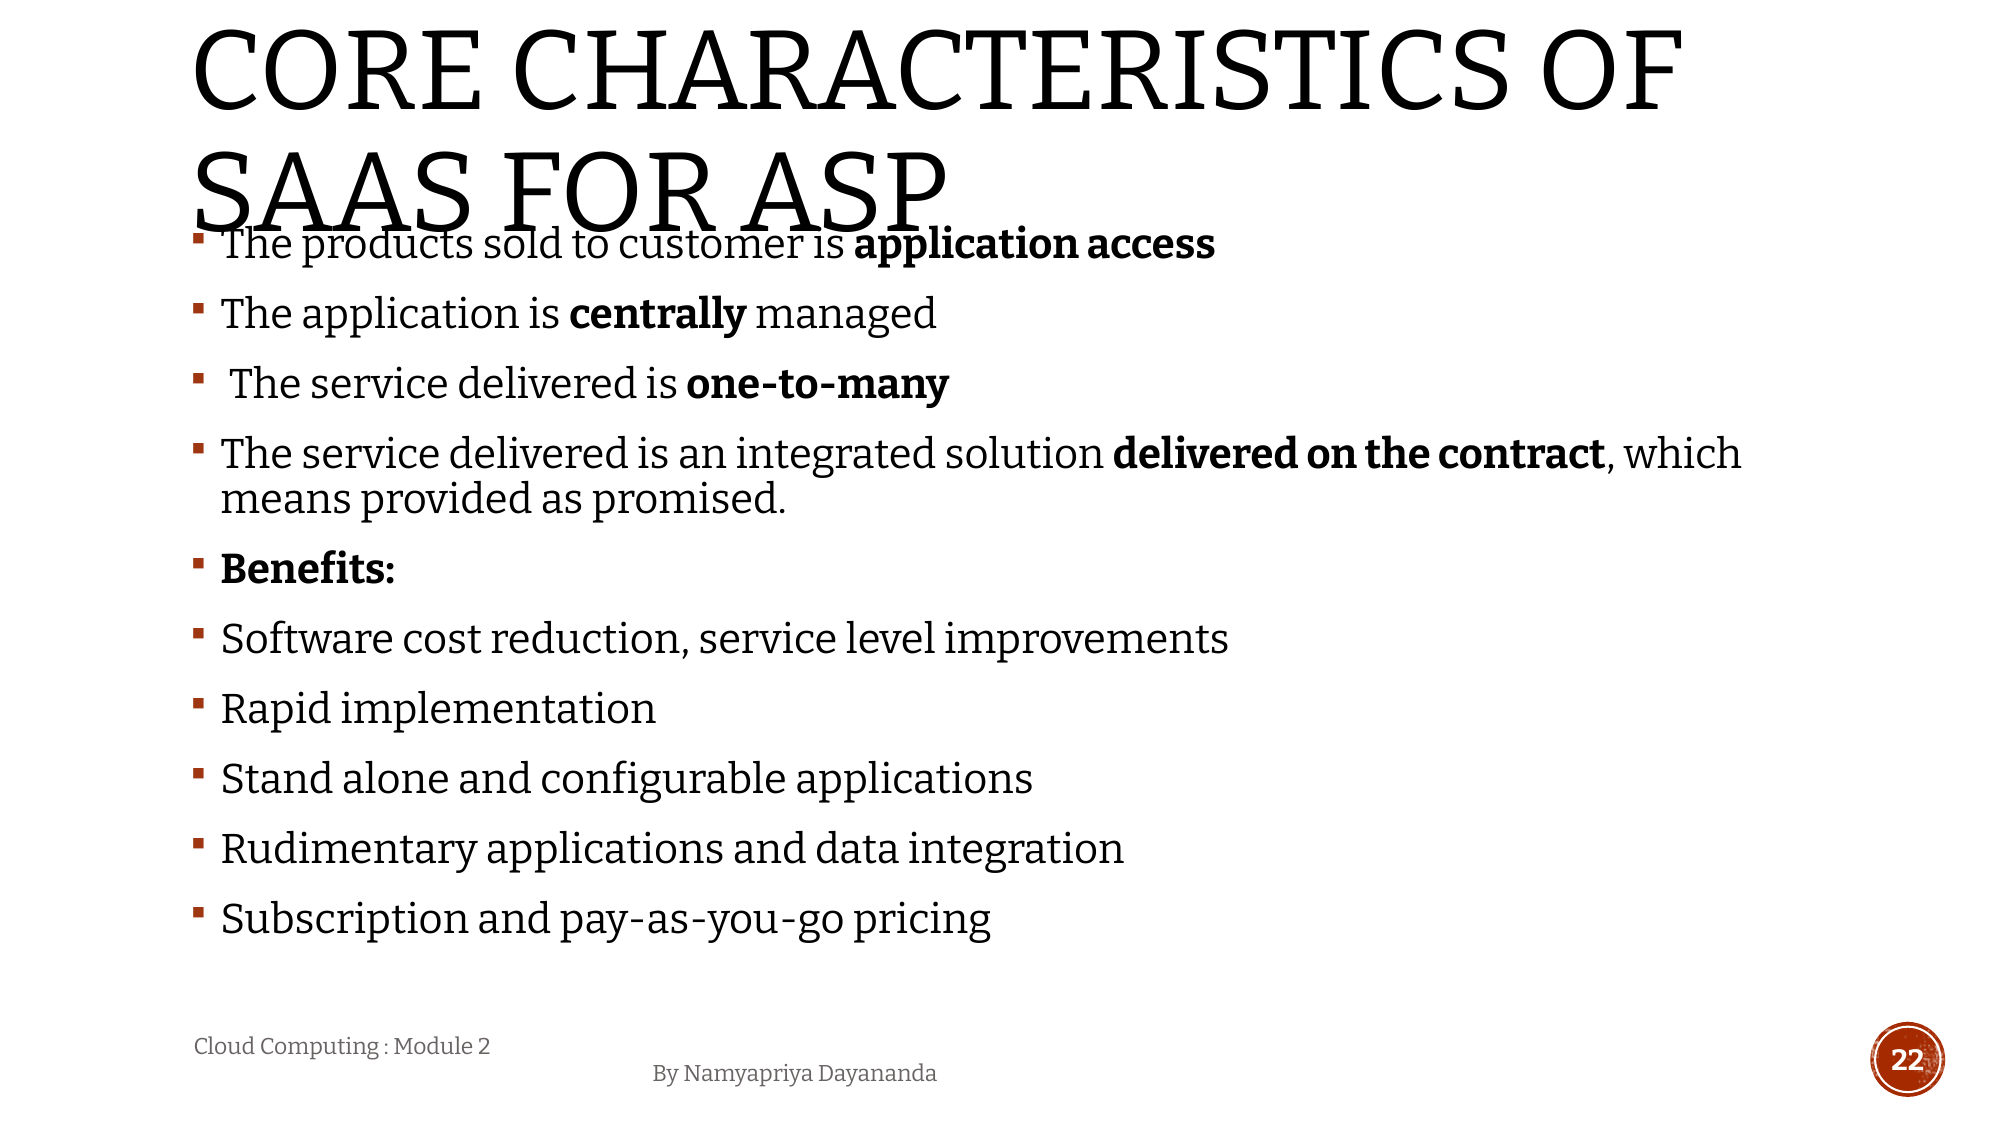

# Core characteristics of SaaS for ASP
The products sold to customer is application access
The application is centrally managed
 The service delivered is one-to-many
The service delivered is an integrated solution delivered on the contract, which means provided as promised.
Benefits:
Software cost reduction, service level improvements
Rapid implementation
Stand alone and configurable applications
Rudimentary applications and data integration
Subscription and pay-as-you-go pricing
Cloud Computing : Module 2                                                 										  By Namyapriya Dayananda
22